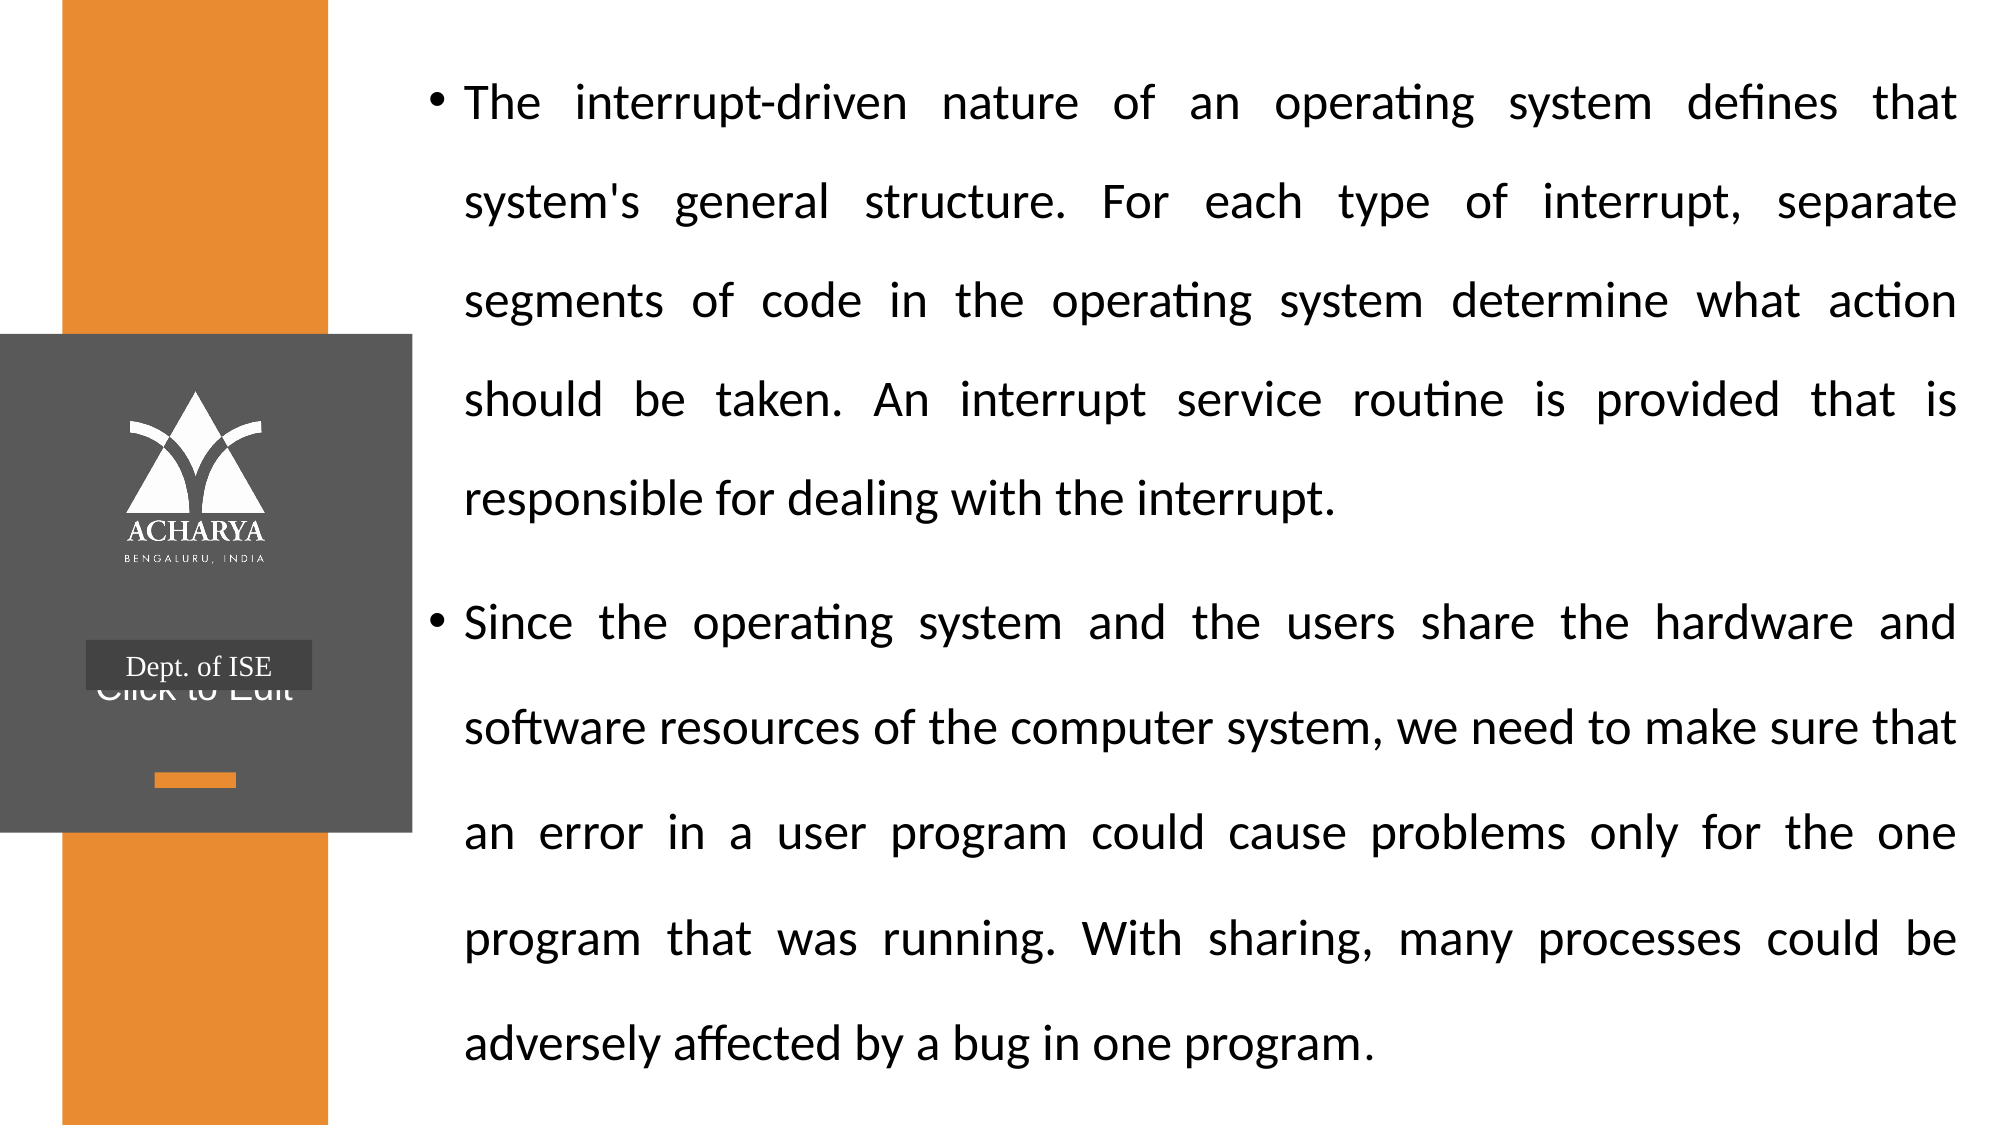

The interrupt-driven nature of an operating system defines that system's general structure. For each type of interrupt, separate segments of code in the operating system determine what action should be taken. An interrupt service routine is provided that is responsible for dealing with the interrupt.
Since the operating system and the users share the hardware and software resources of the computer system, we need to make sure that an error in a user program could cause problems only for the one program that was running. With sharing, many processes could be adversely affected by a bug in one program.

Dept. of ISE